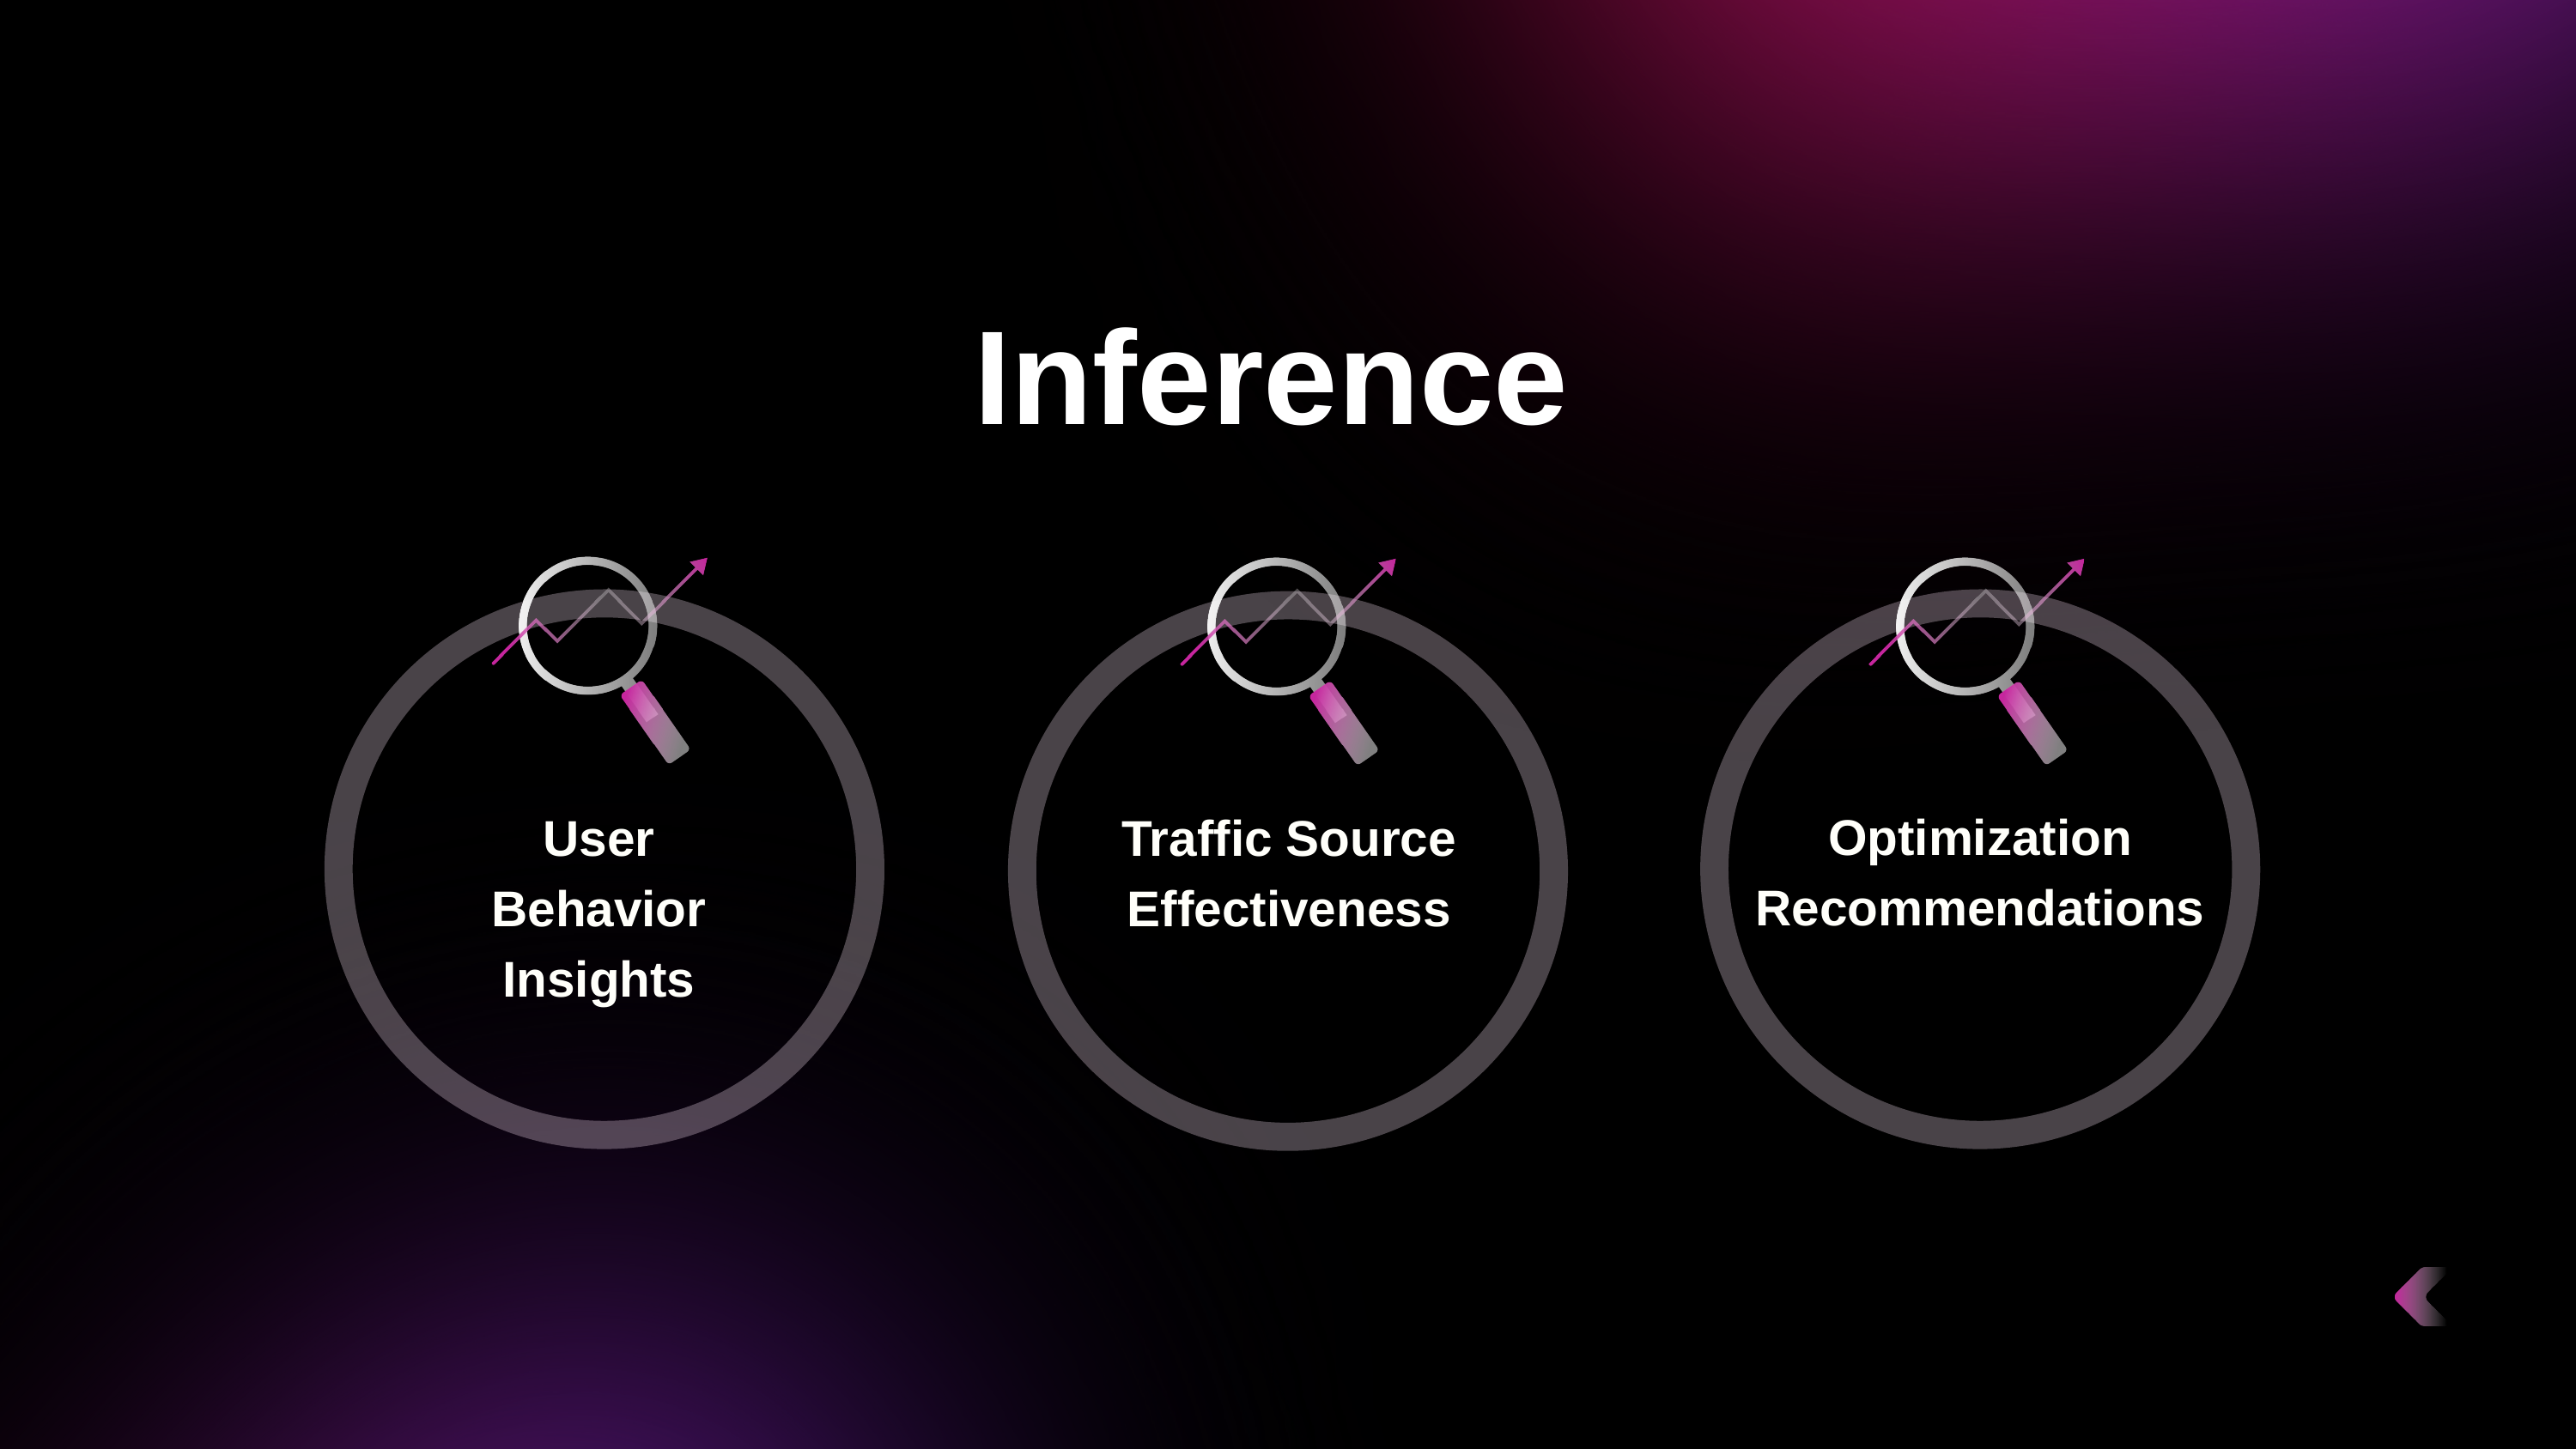

Inference

Optimization Recommendations
User Behavior Insights
Traffic Source Effectiveness